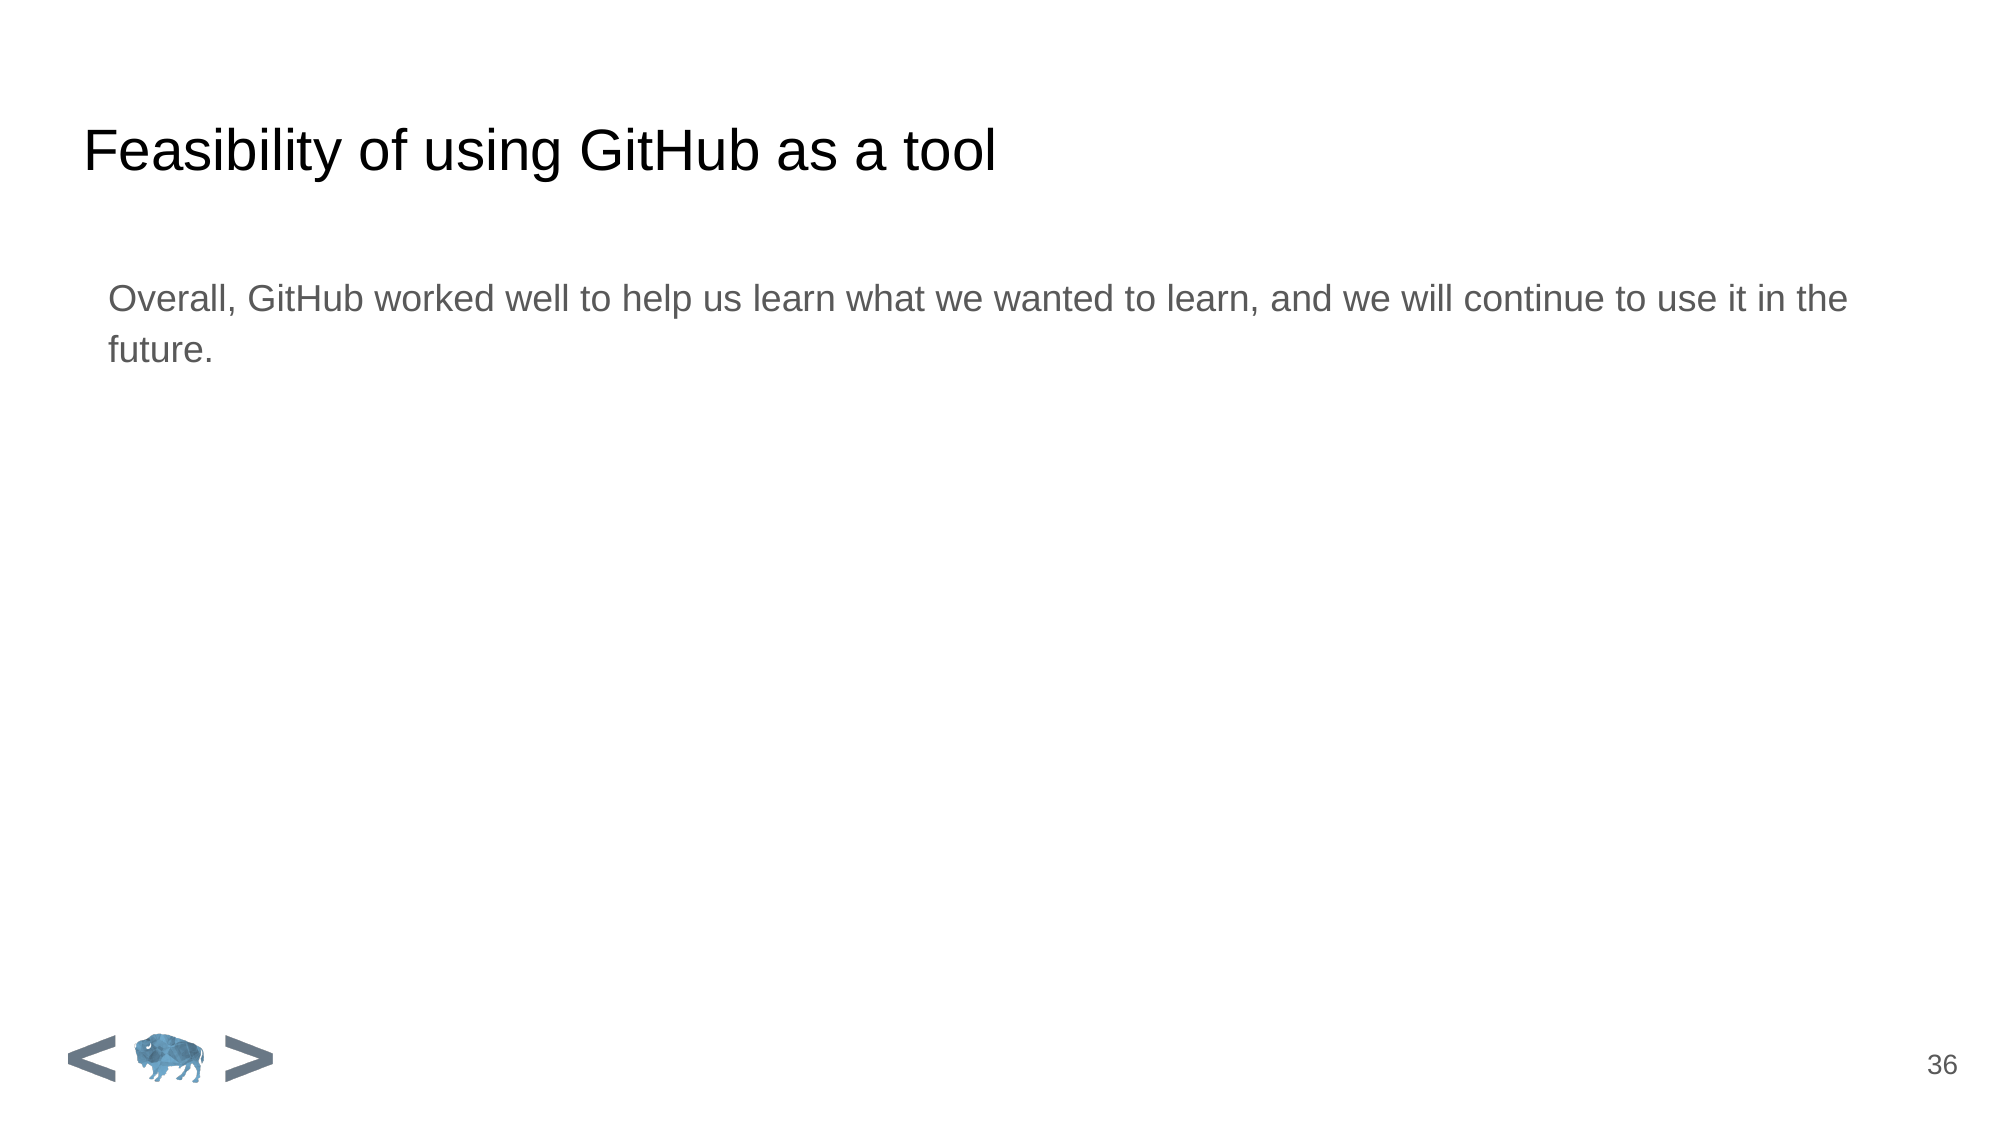

# Feasibility of using GitHub as a tool
Overall, GitHub worked well to help us learn what we wanted to learn, and we will continue to use it in the future.
36